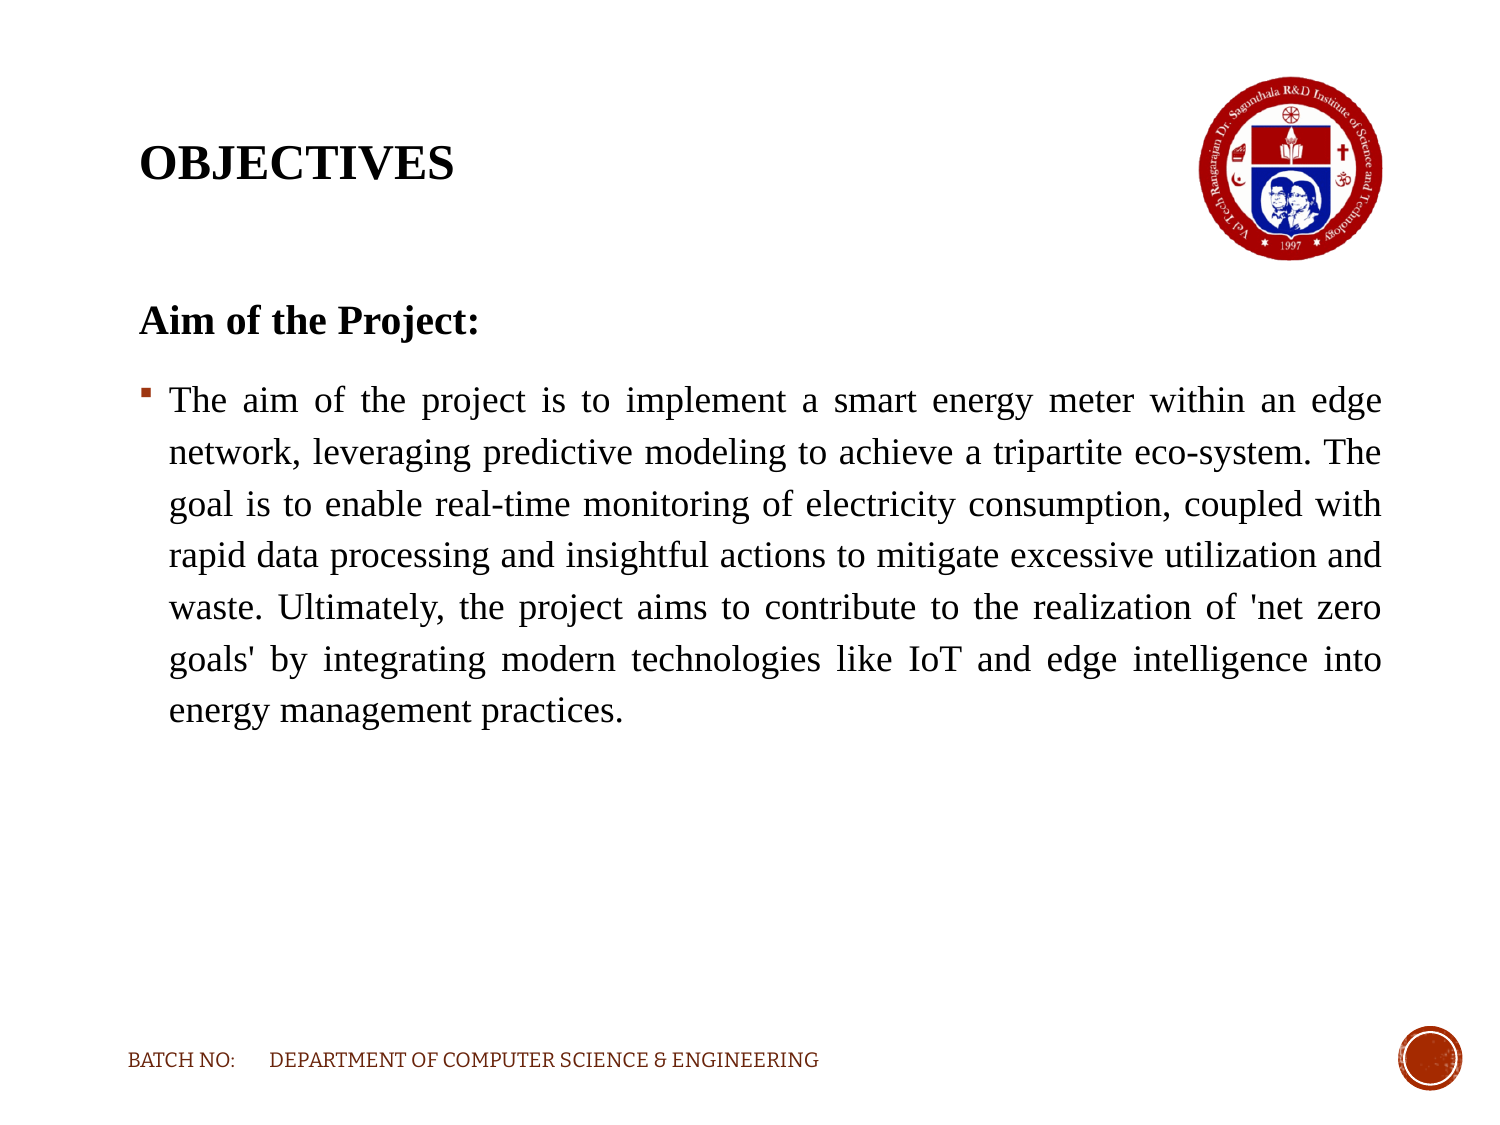

# OBJECTIVES
Aim of the Project:
The aim of the project is to implement a smart energy meter within an edge network, leveraging predictive modeling to achieve a tripartite eco-system. The goal is to enable real-time monitoring of electricity consumption, coupled with rapid data processing and insightful actions to mitigate excessive utilization and waste. Ultimately, the project aims to contribute to the realization of 'net zero goals' by integrating modern technologies like IoT and edge intelligence into energy management practices.

BATCH NO:        DEPARTMENT OF COMPUTER SCIENCE & ENGINEERING

4